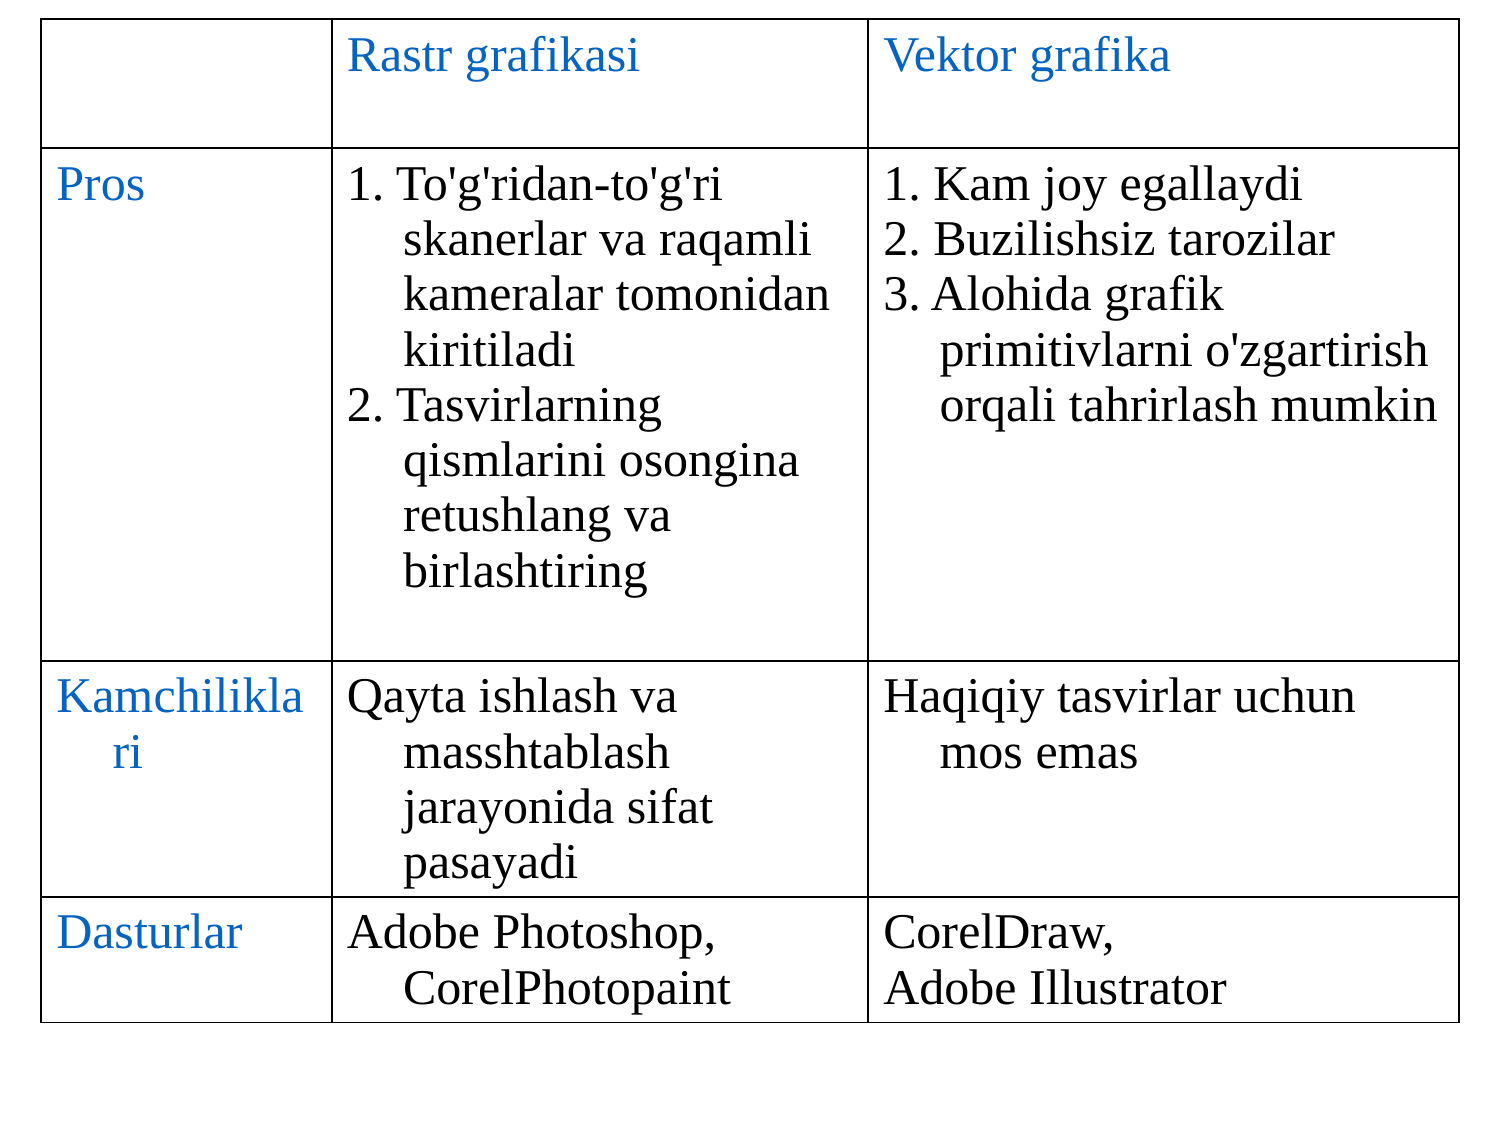

|  | Rastr grafikasi | Vektor grafika |
| --- | --- | --- |
| Pros | 1. To'g'ridan-to'g'ri skanerlar va raqamli kameralar tomonidan kiritiladi 2. Tasvirlarning qismlarini osongina retushlang va birlashtiring | 1. Kam joy egallaydi 2. Buzilishsiz tarozilar 3. Alohida grafik primitivlarni o'zgartirish orqali tahrirlash mumkin |
| Kamchiliklari | Qayta ishlash va masshtablash jarayonida sifat pasayadi | Haqiqiy tasvirlar uchun mos emas |
| Dasturlar | Adobe Photoshop, CorelPhotopaint | CorelDraw, Adobe Illustrator |
#